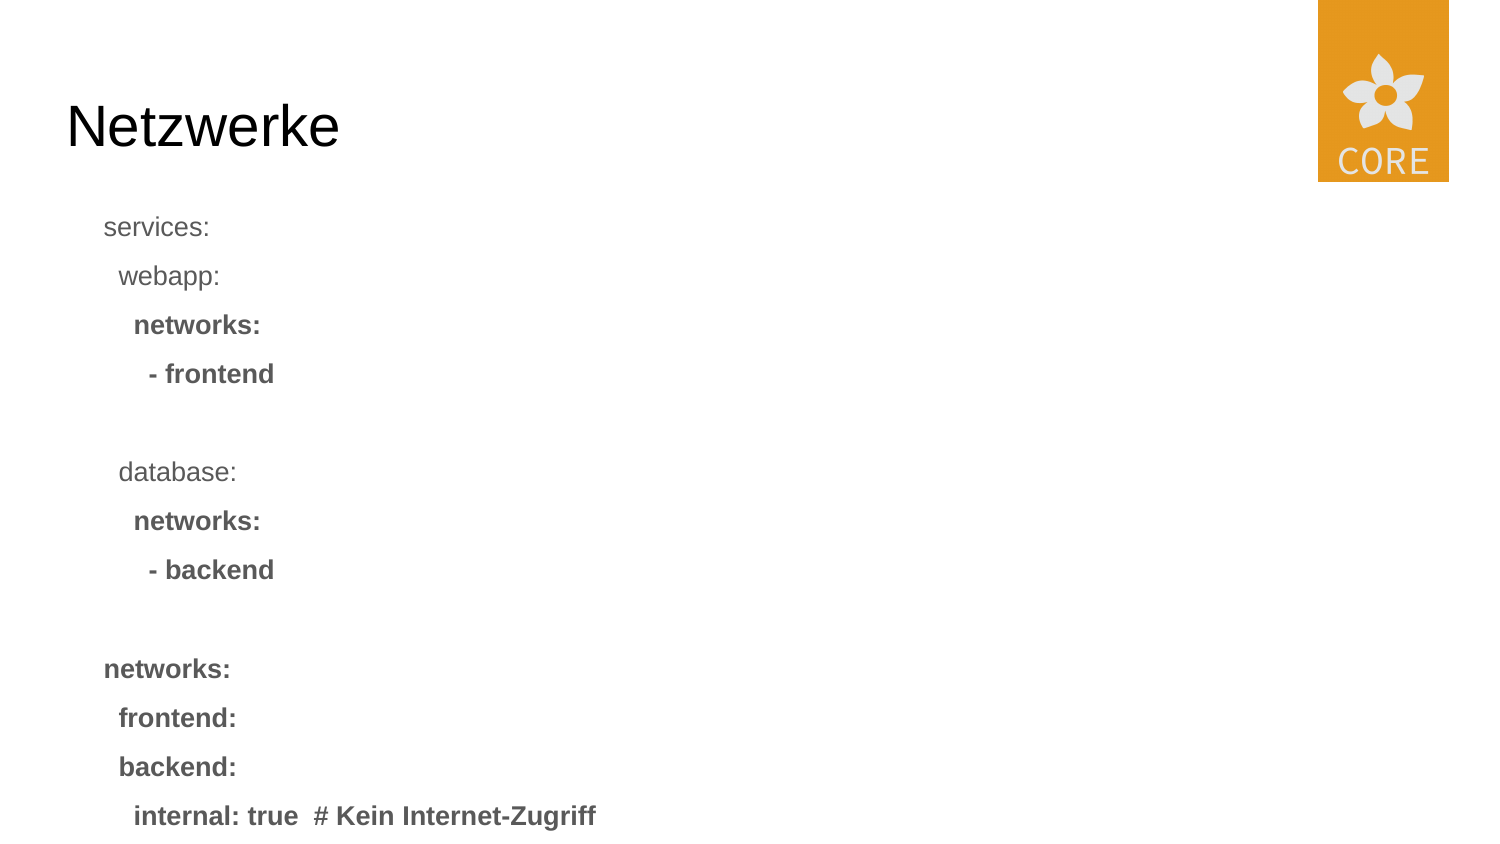

# Netzwerke
services:
  webapp:
    networks:
      - frontend

  database:
    networks:
      - backend

networks:
  frontend:
  backend:
    internal: true  # Kein Internet-Zugriff